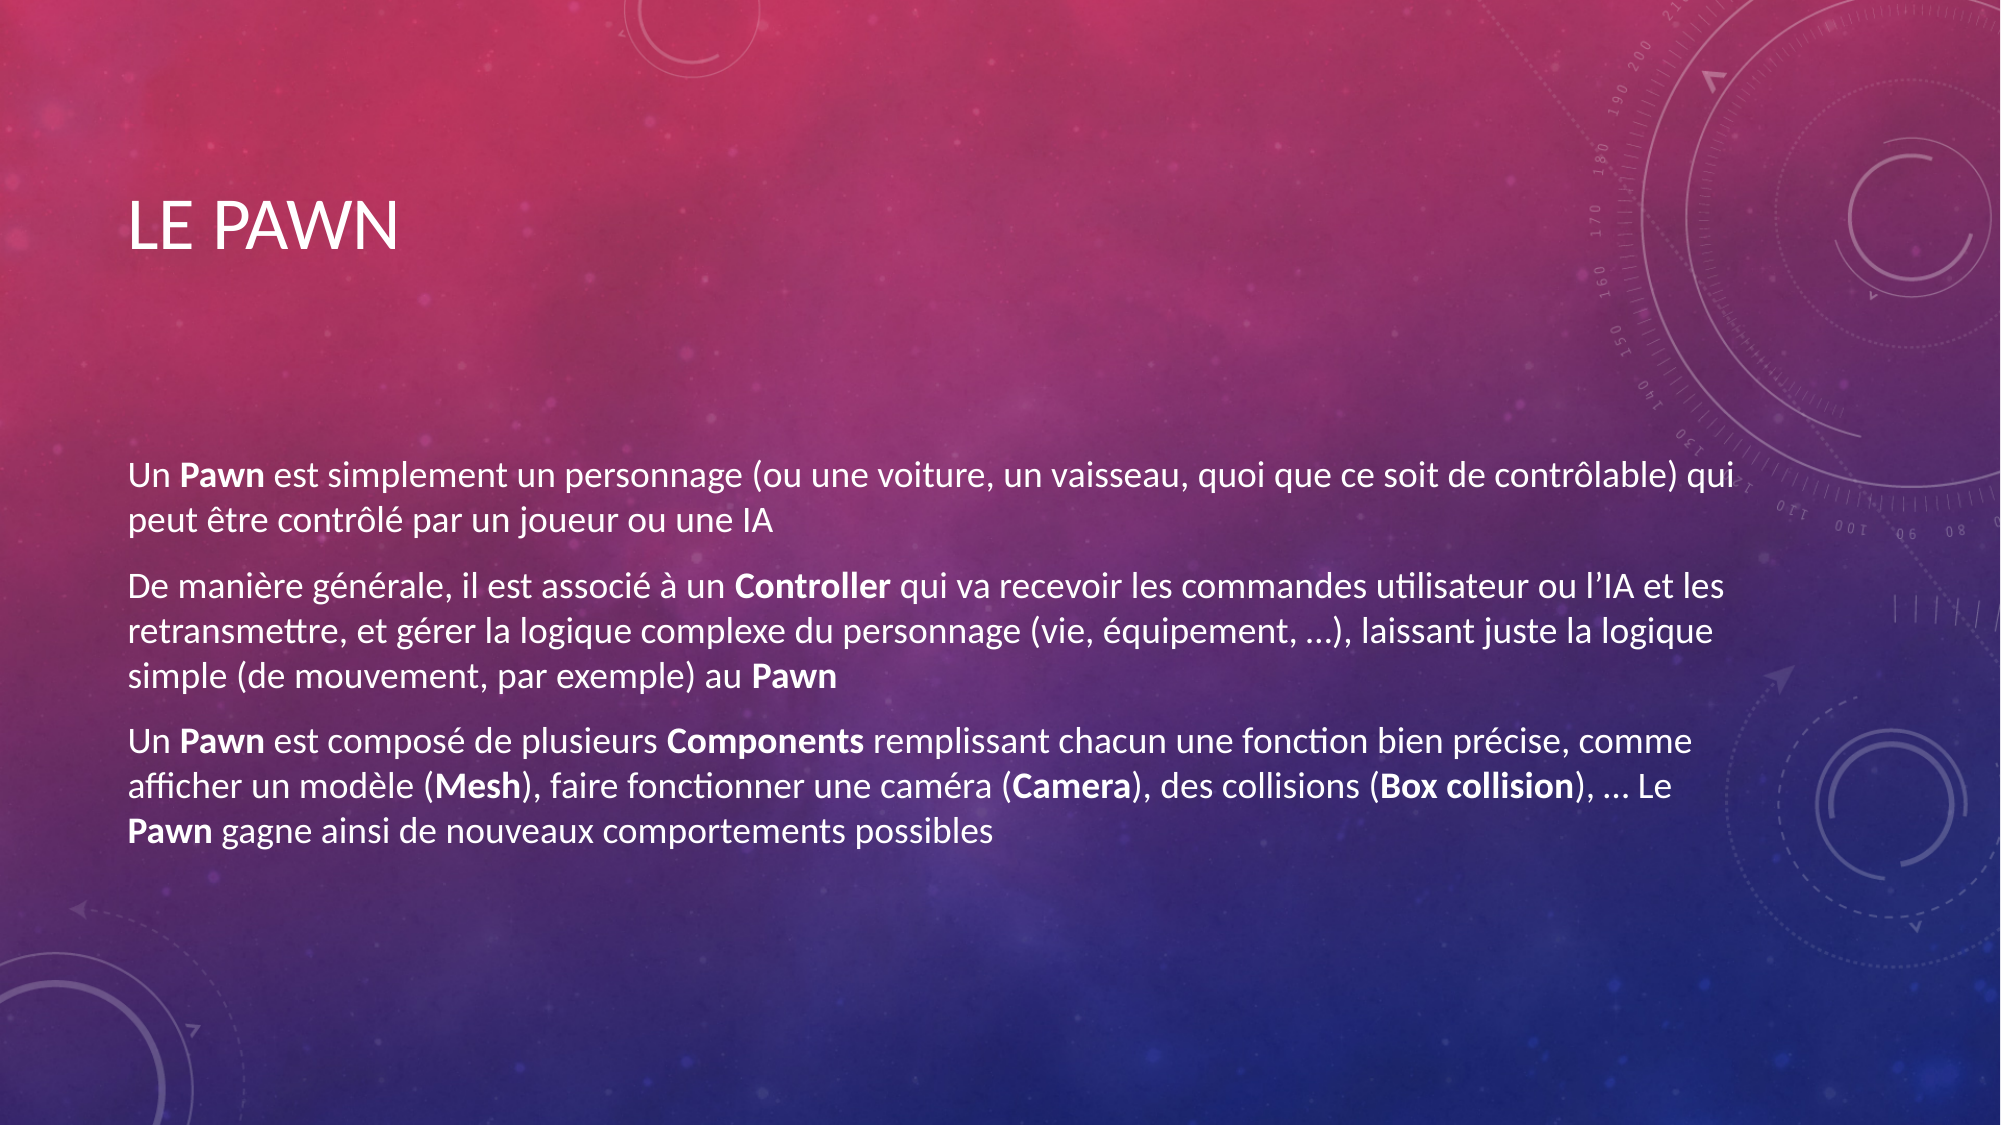

# Le Pawn
Un Pawn est simplement un personnage (ou une voiture, un vaisseau, quoi que ce soit de contrôlable) qui peut être contrôlé par un joueur ou une IA
De manière générale, il est associé à un Controller qui va recevoir les commandes utilisateur ou l’IA et les retransmettre, et gérer la logique complexe du personnage (vie, équipement, …), laissant juste la logique simple (de mouvement, par exemple) au Pawn
Un Pawn est composé de plusieurs Components remplissant chacun une fonction bien précise, comme afficher un modèle (Mesh), faire fonctionner une caméra (Camera), des collisions (Box collision), … Le Pawn gagne ainsi de nouveaux comportements possibles